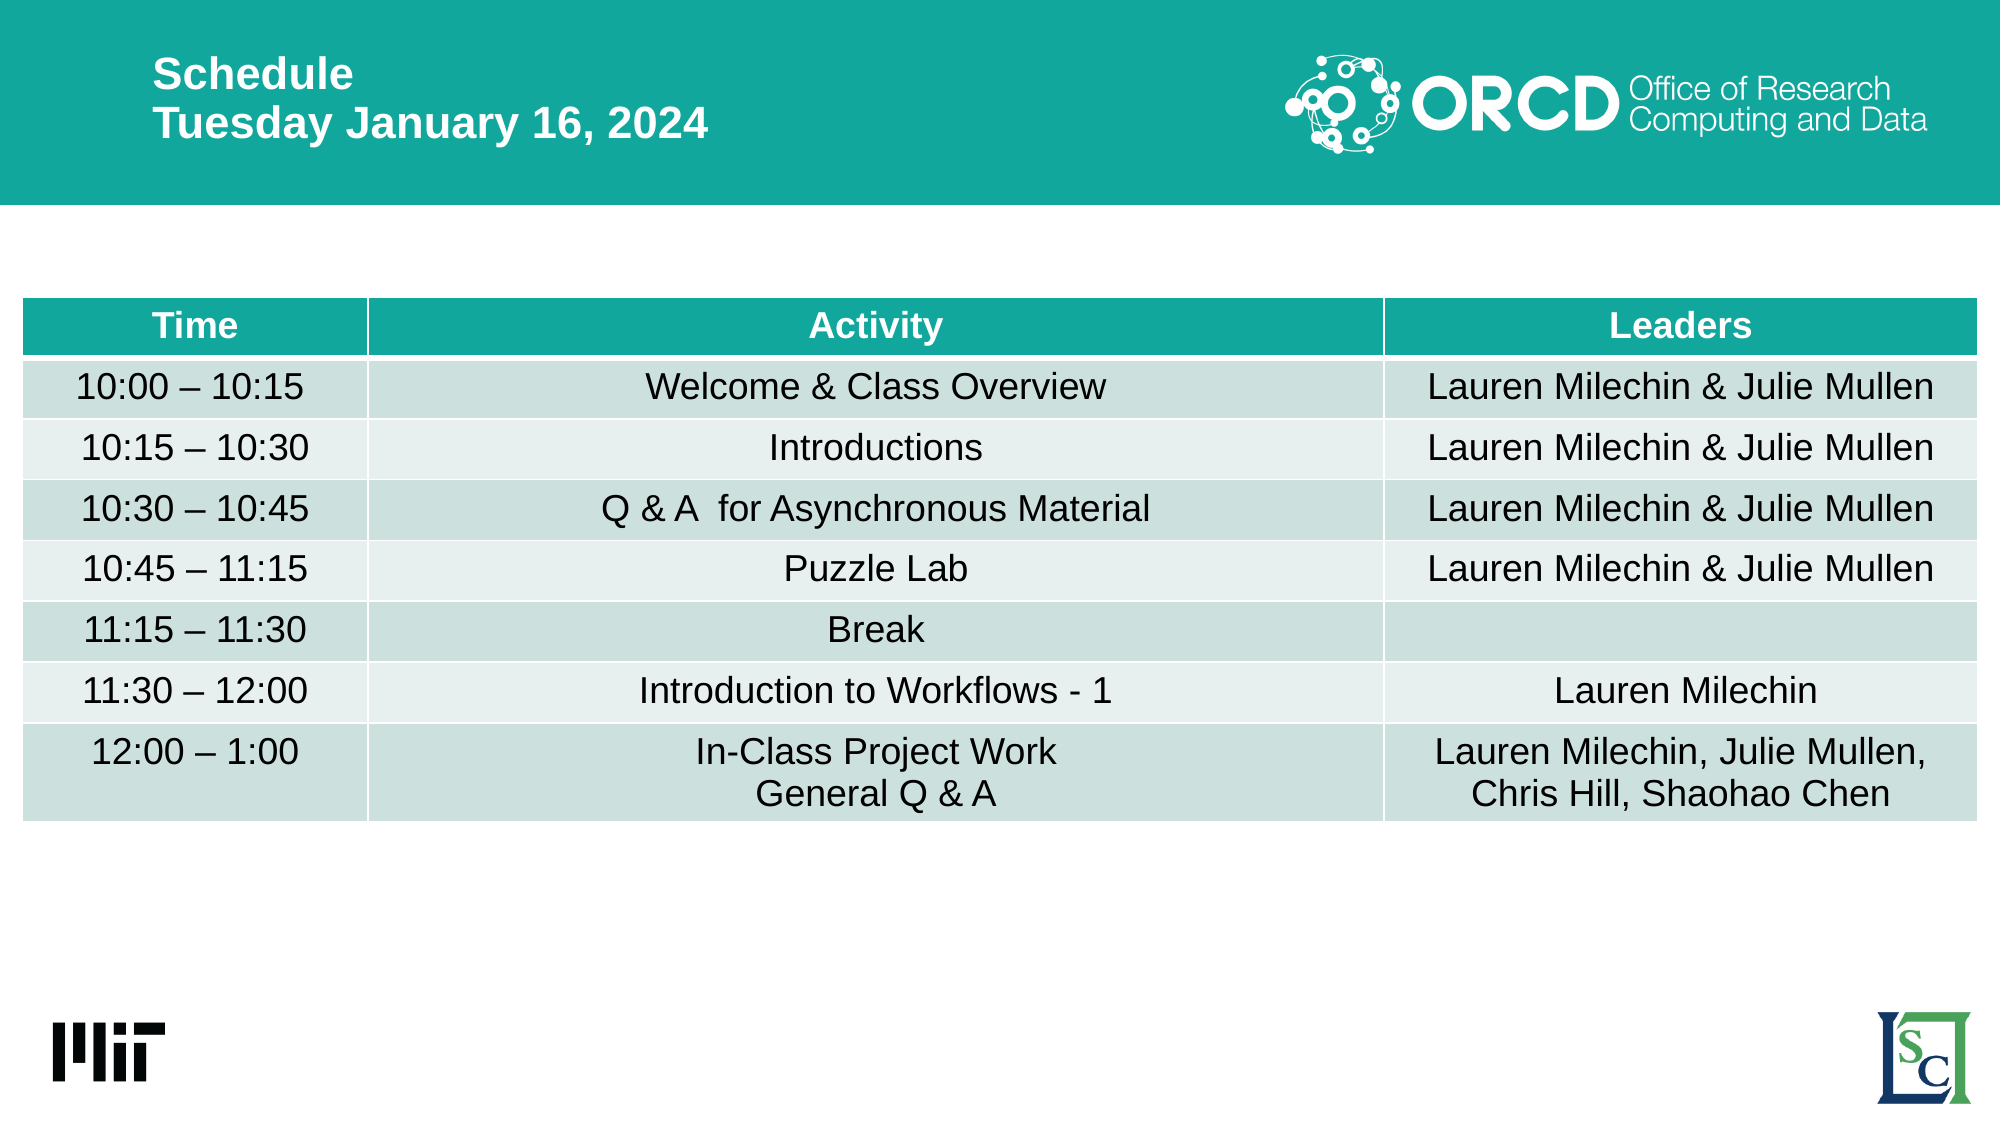

# Schedule Tuesday January 16, 2024
| Time | Activity | Leaders |
| --- | --- | --- |
| 10:00 – 10:15 | Welcome & Class Overview | Lauren Milechin & Julie Mullen |
| 10:15 – 10:30 | Introductions | Lauren Milechin & Julie Mullen |
| 10:30 – 10:45 | Q & A for Asynchronous Material | Lauren Milechin & Julie Mullen |
| 10:45 – 11:15 | Puzzle Lab | Lauren Milechin & Julie Mullen |
| 11:15 – 11:30 | Break |  |
| 11:30 – 12:00 | Introduction to Workflows - 1 | Lauren Milechin |
| 12:00 – 1:00 | In-Class Project Work General Q & A | Lauren Milechin, Julie Mullen, Chris Hill, Shaohao Chen |